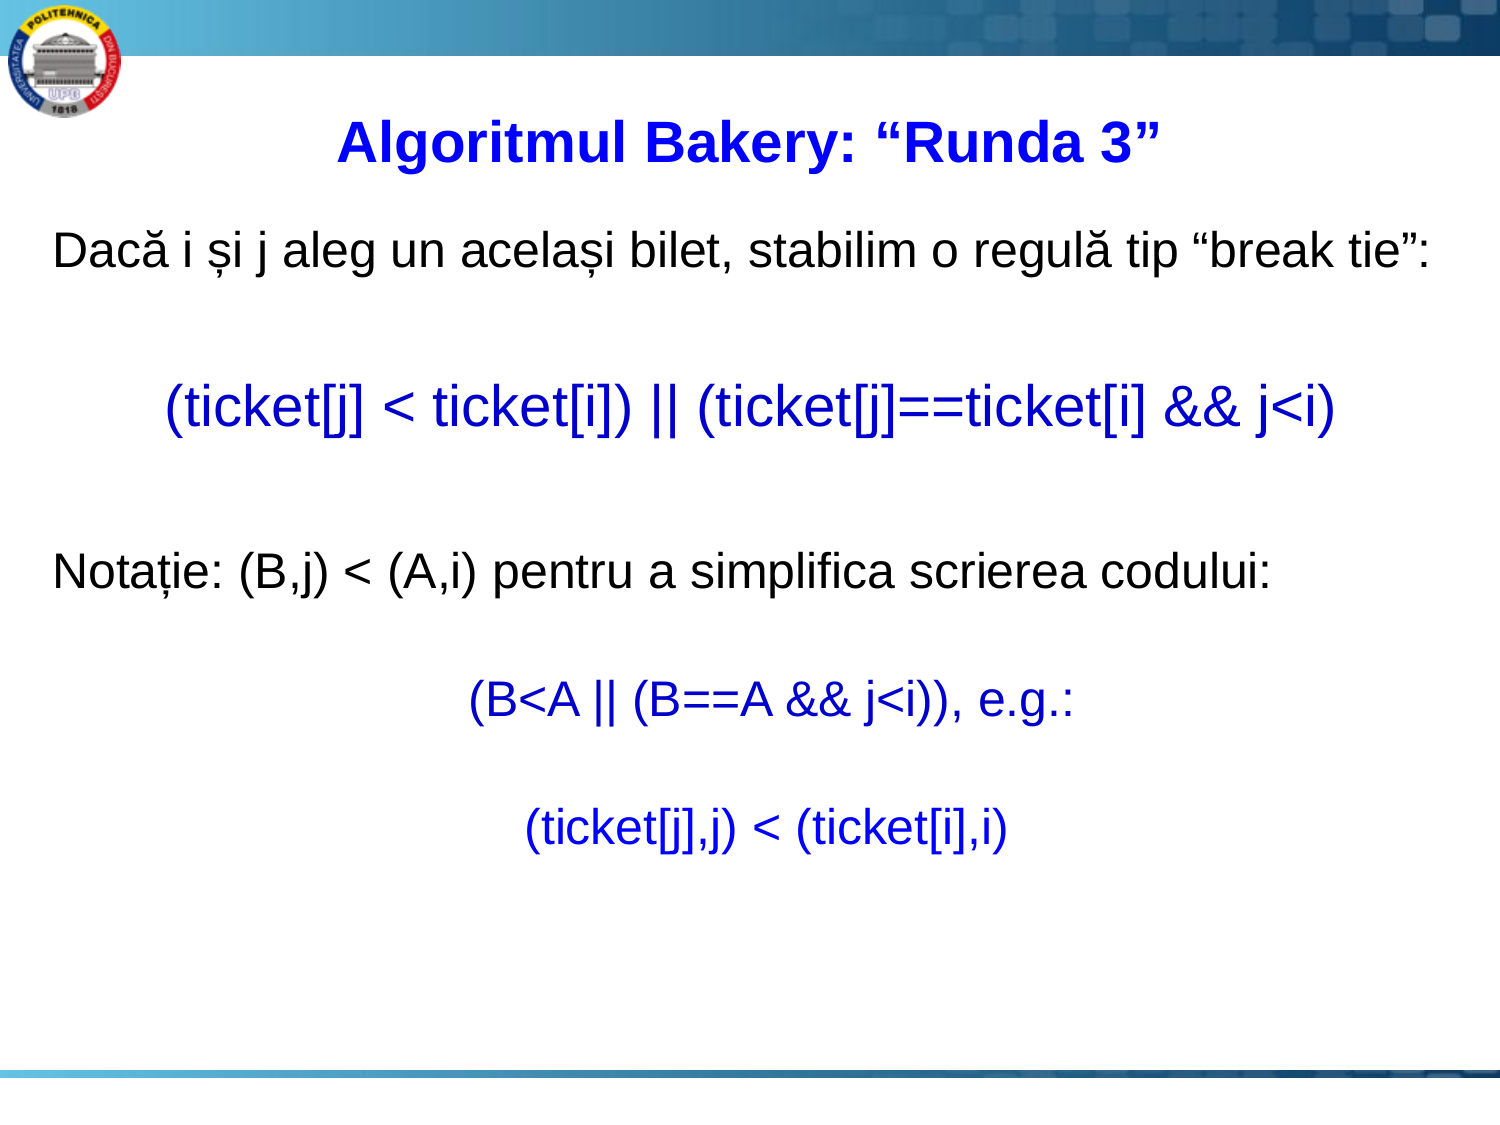

# Algoritmul Bakery: “Runda 3”
Dacă i și j aleg un același bilet, stabilim o regulă tip “break tie”:

(ticket[j] < ticket[i]) || (ticket[j]==ticket[i] && j<i)

Notație: (B,j) < (A,i) pentru a simplifica scrierea codului:
   (B<A || (B==A && j<i)), e.g.:
(ticket[j],j) < (ticket[i],i)